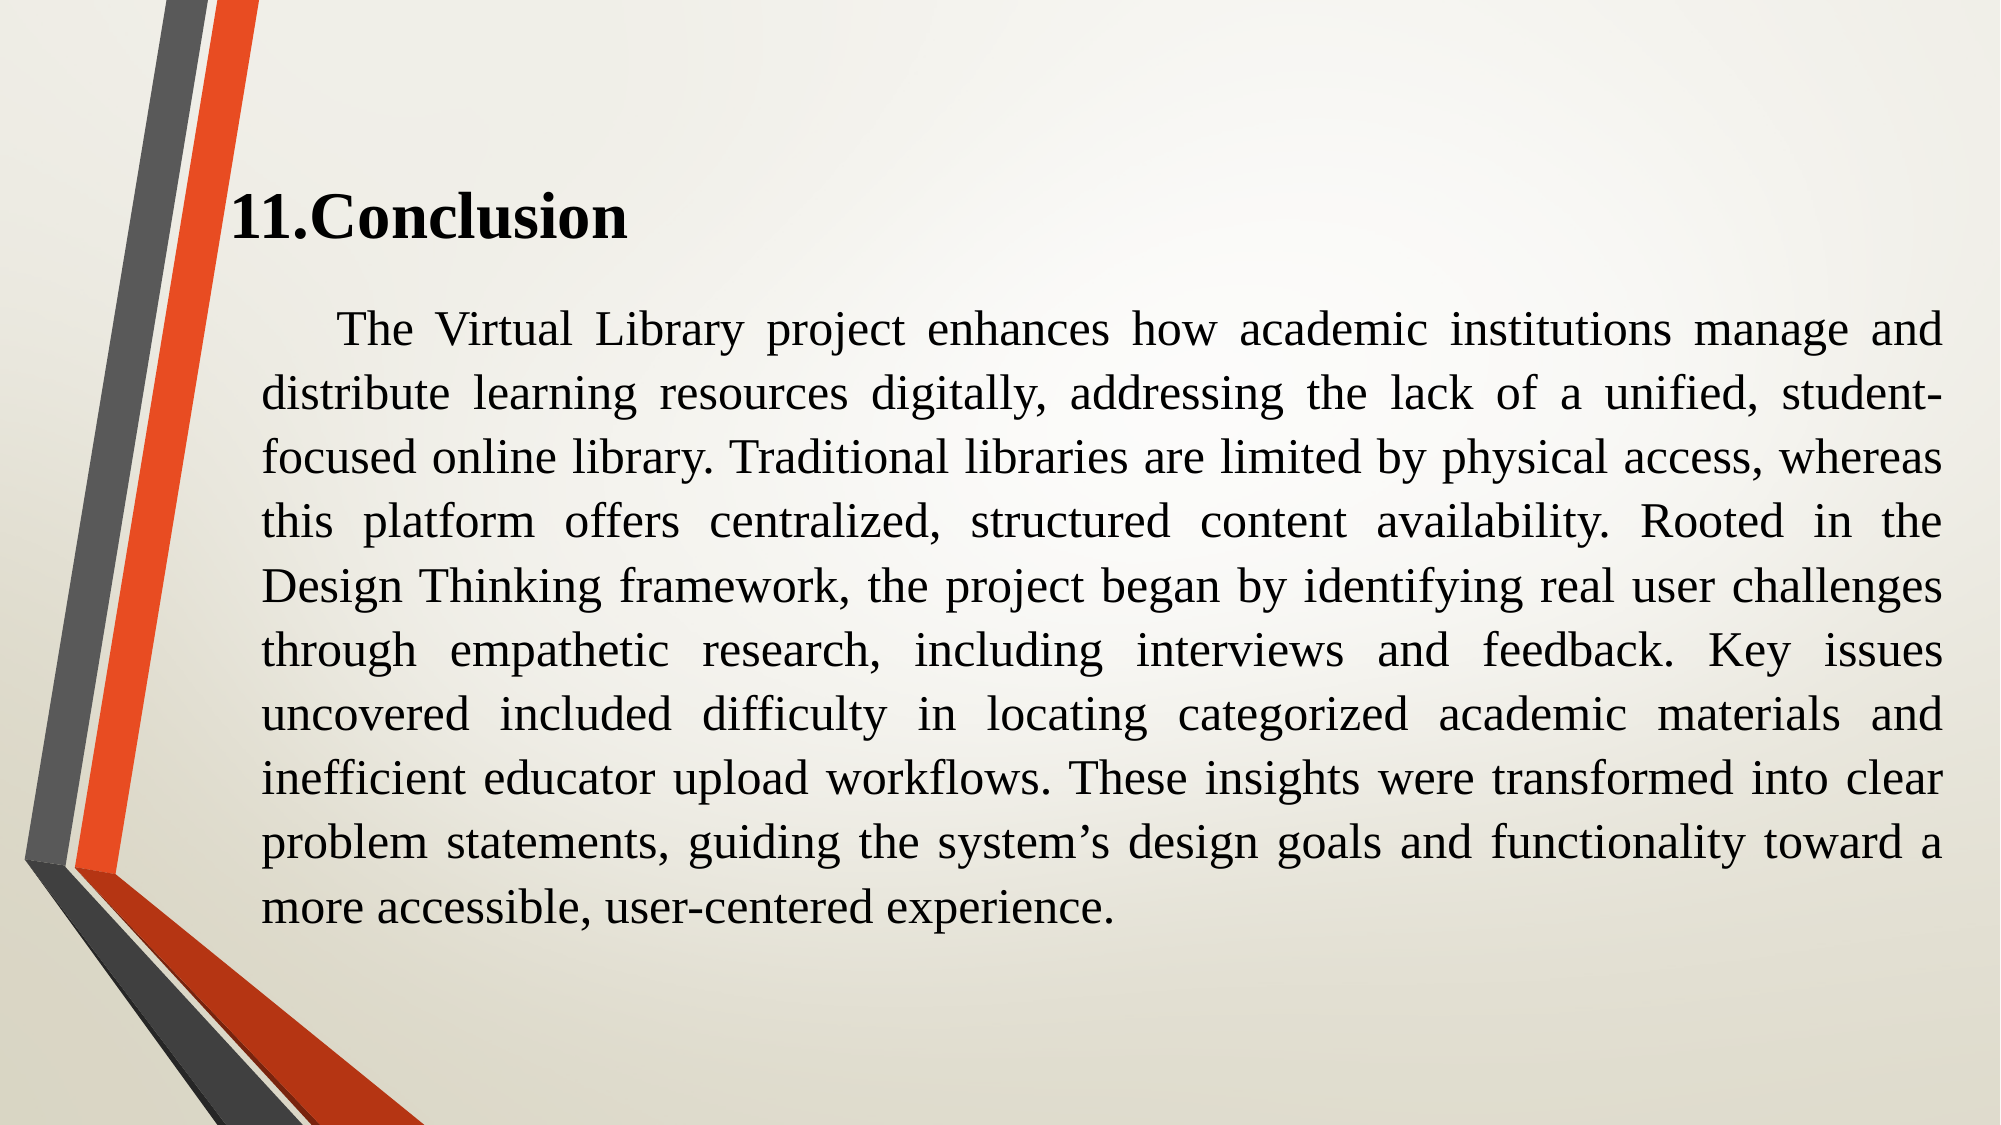

# 11.Conclusion
The Virtual Library project enhances how academic institutions manage and distribute learning resources digitally, addressing the lack of a unified, student-focused online library. Traditional libraries are limited by physical access, whereas this platform offers centralized, structured content availability. Rooted in the Design Thinking framework, the project began by identifying real user challenges through empathetic research, including interviews and feedback. Key issues uncovered included difficulty in locating categorized academic materials and inefficient educator upload workflows. These insights were transformed into clear problem statements, guiding the system’s design goals and functionality toward a more accessible, user-centered experience.